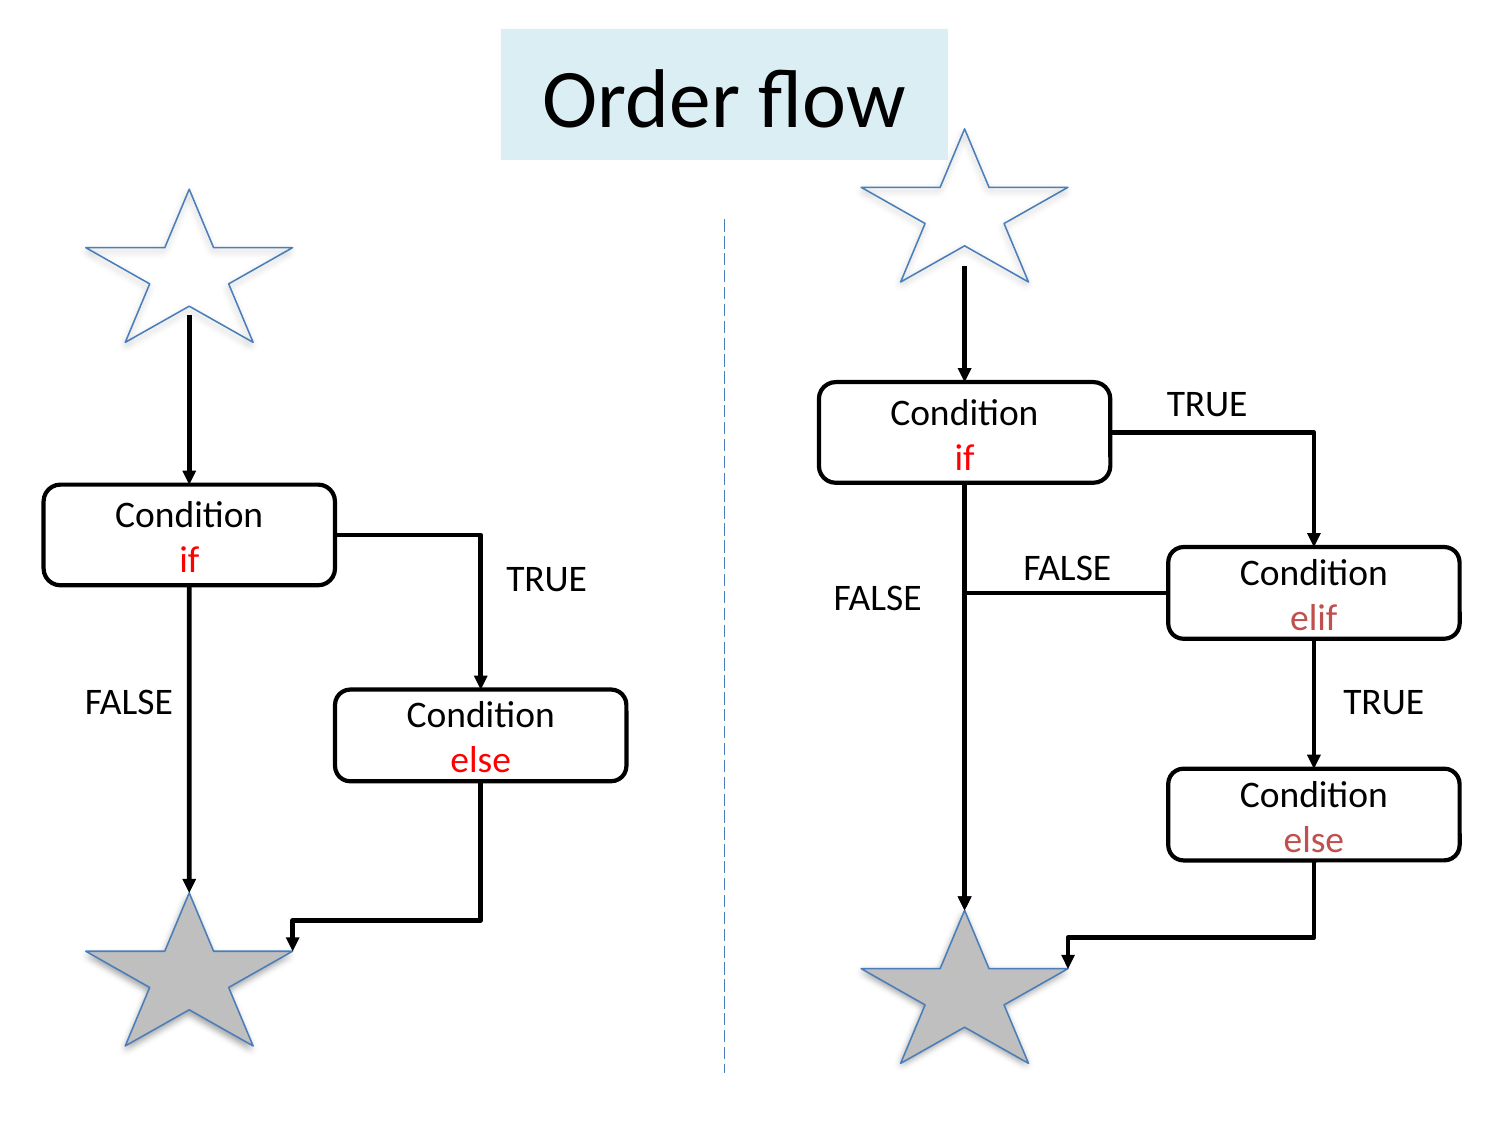

# Order flow

TRUE
Condition
if
Condition
if
FALSE
TRUE
Condition
elif
FALSE
FALSE
TRUE
Condition
else
Condition
else